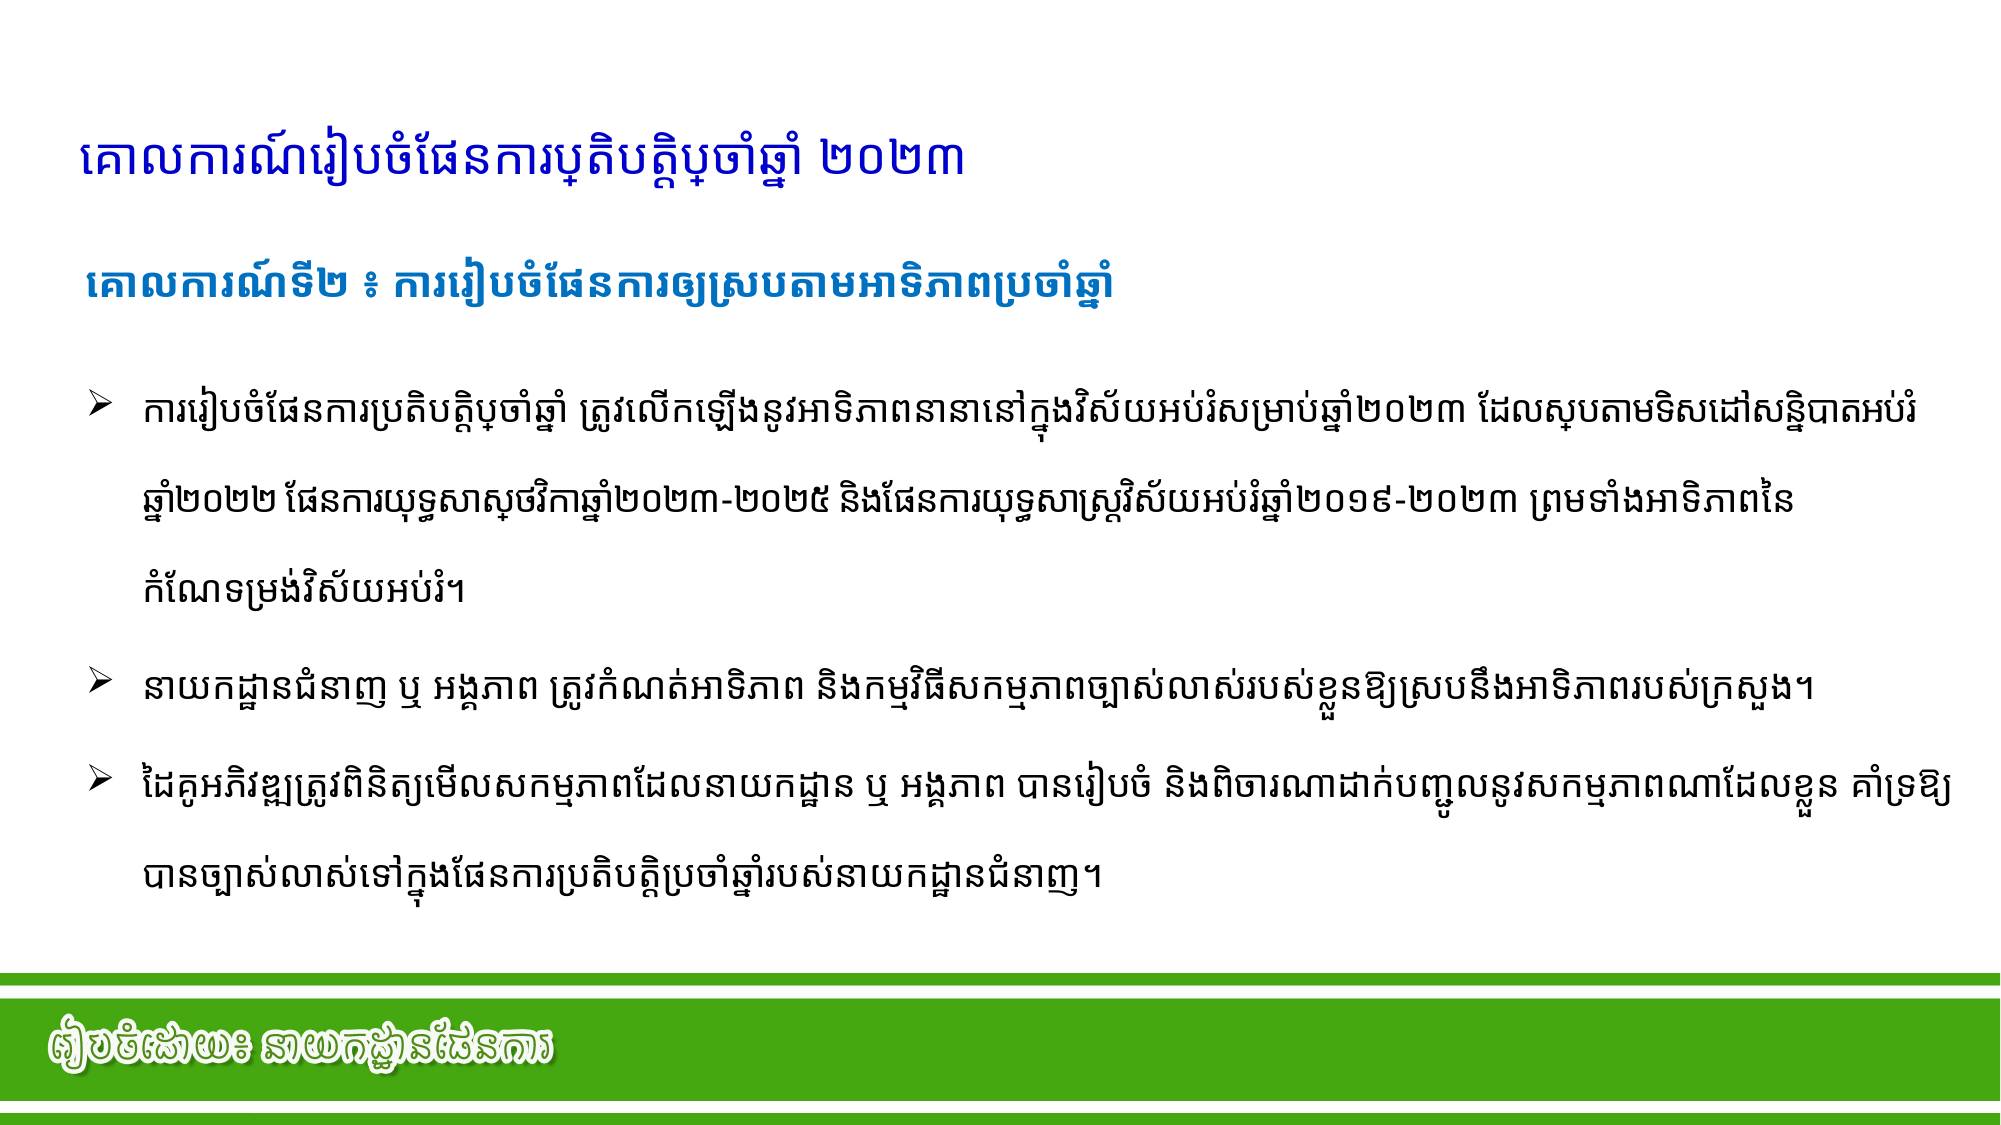

គោលការណ៍រៀបចំផែនការប្រតិបត្តិប្រចាំឆ្នាំ ២០២៣
គោលការណ៍ទី២ ៖ ការរៀបចំផែនការឲ្យស្របតាមអាទិភាពប្រចាំឆ្នាំ

ការរៀបចំផែនការប្រតិ‏បត្តិប្រចាំឆ្នាំ ត្រូវលើកឡើងនូវអាទិភាពនានានៅក្នុងវិស័យអប់រំសម្រាប់​ឆ្នាំ២០២៣ ដែល​​ស្រប​តាមទិសដៅសន្និបាតអប់រំឆ្នាំ២០២២ ផែនការយុទ្ធសាស្ត្រថវិកាឆ្នាំ២០២៣-២០២៥ និងផែនការយុទ្ធសាស្ត្រ​វិស័យ​​អប់រំឆ្នាំ២០១៩-២០២៣ ព្រមទាំងអាទិភាពនៃកំណែទម្រង់វិស័យអប់រំ។
នាយកដ្ឋាន​ជំនាញ ឬ អង្គភាព ​ត្រូវ​កំណត់អាទិភាព​ និងកម្មវិធីសកម្មភាព​ច្បាស់លាស់​របស់ខ្លួនឱ្យស្របនឹងអាទិភាពរបស់ក្រសួង។​
ដៃគូអភិវឌ្ឍត្រូវ​ពិនិត្យ​មើលសកម្មភាពដែលនាយកដ្ឋាន ឬ អង្គភាព បានរៀបចំ និងពិចារណាដាក់បញ្ជូលនូវសកម្មភាពណាដែលខ្លួន គាំទ្រ​ឱ្យបាន​ច្បាស់លាស់​ទៅក្នុងផែនការប្រតិបត្តិប្រចាំឆ្នាំរបស់នាយកដ្ឋានជំនាញ។